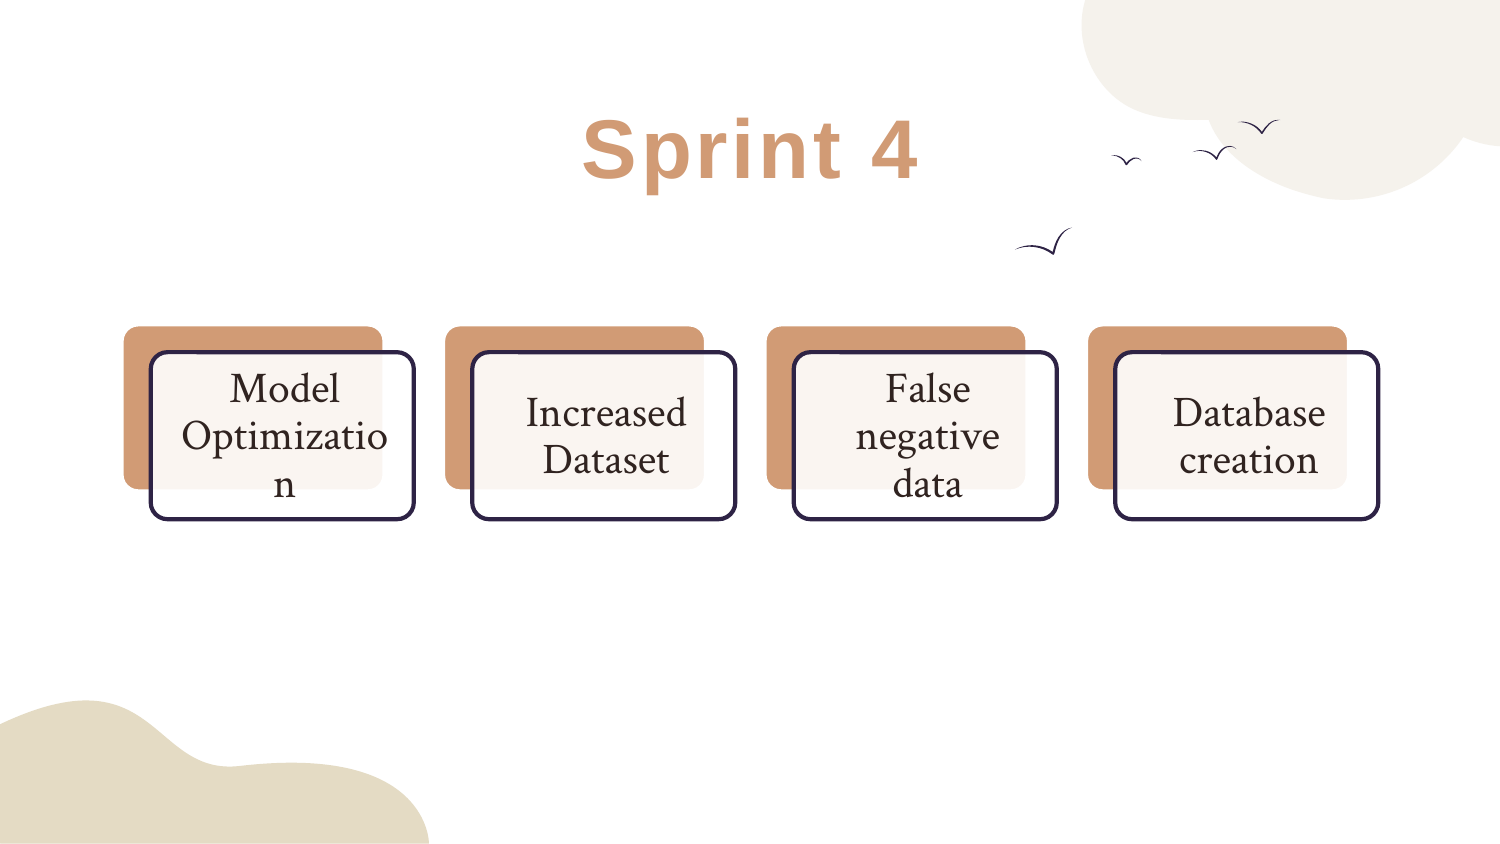

# Sprint 4
Model Optimization
Increased Dataset
False negative data
Database creation